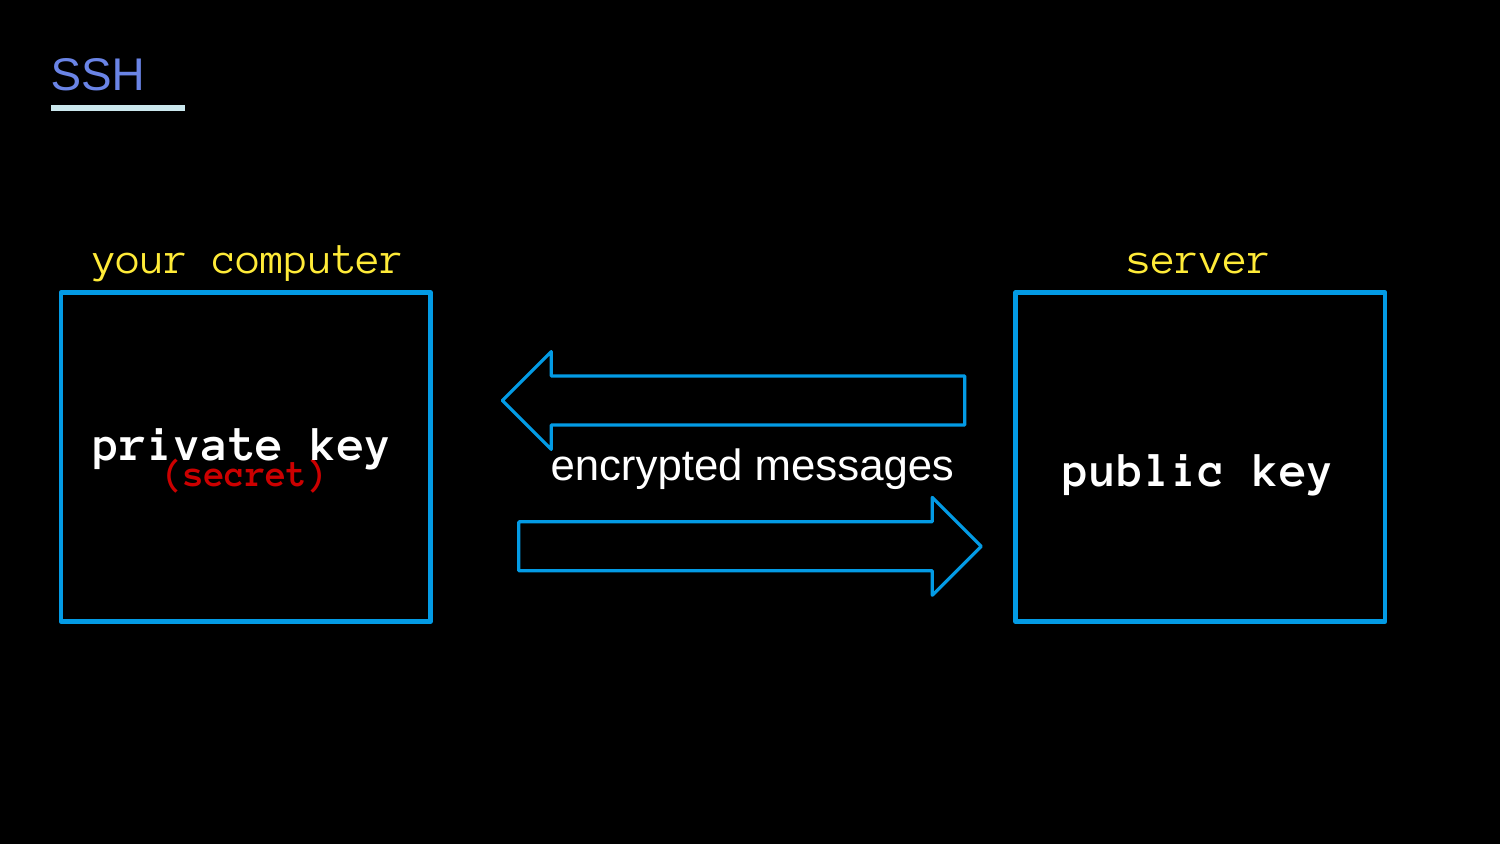

SSH
your computer
server

private key
public key
encrypted messages
(secret)